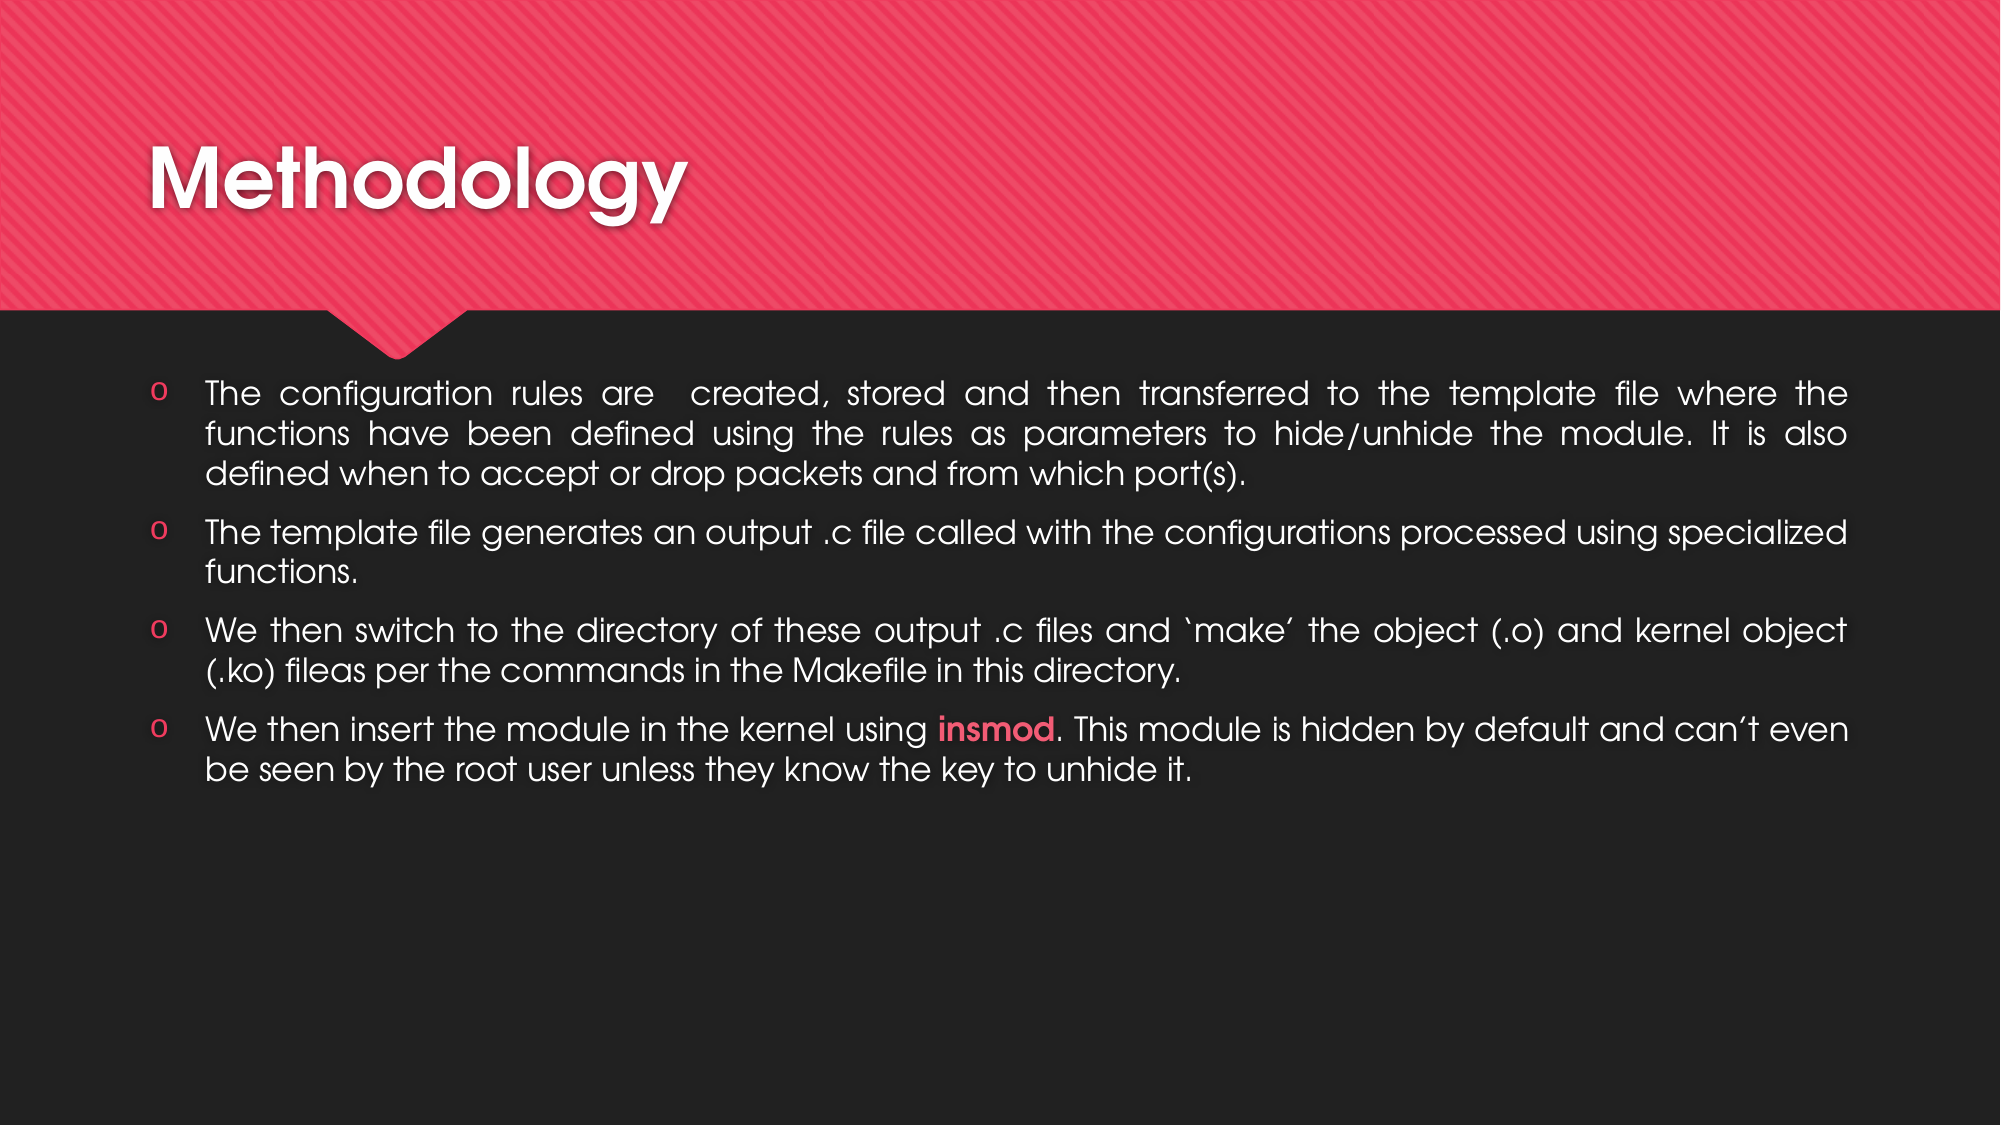

# Methodology
The configuration rules are  created, stored and then transferred to the template file where the functions have been defined using the rules as parameters to hide/unhide the module. It is also defined when to accept or drop packets and from which port(s).
The template file generates an output .c file called with the configurations processed using specialized functions.
We then switch to the directory of these output .c files and ‘make’ the object (.o) and kernel object (.ko) fileas per the commands in the Makefile in this directory.
We then insert the module in the kernel using insmod. This module is hidden by default and can’t even be seen by the root user unless they know the key to unhide it.